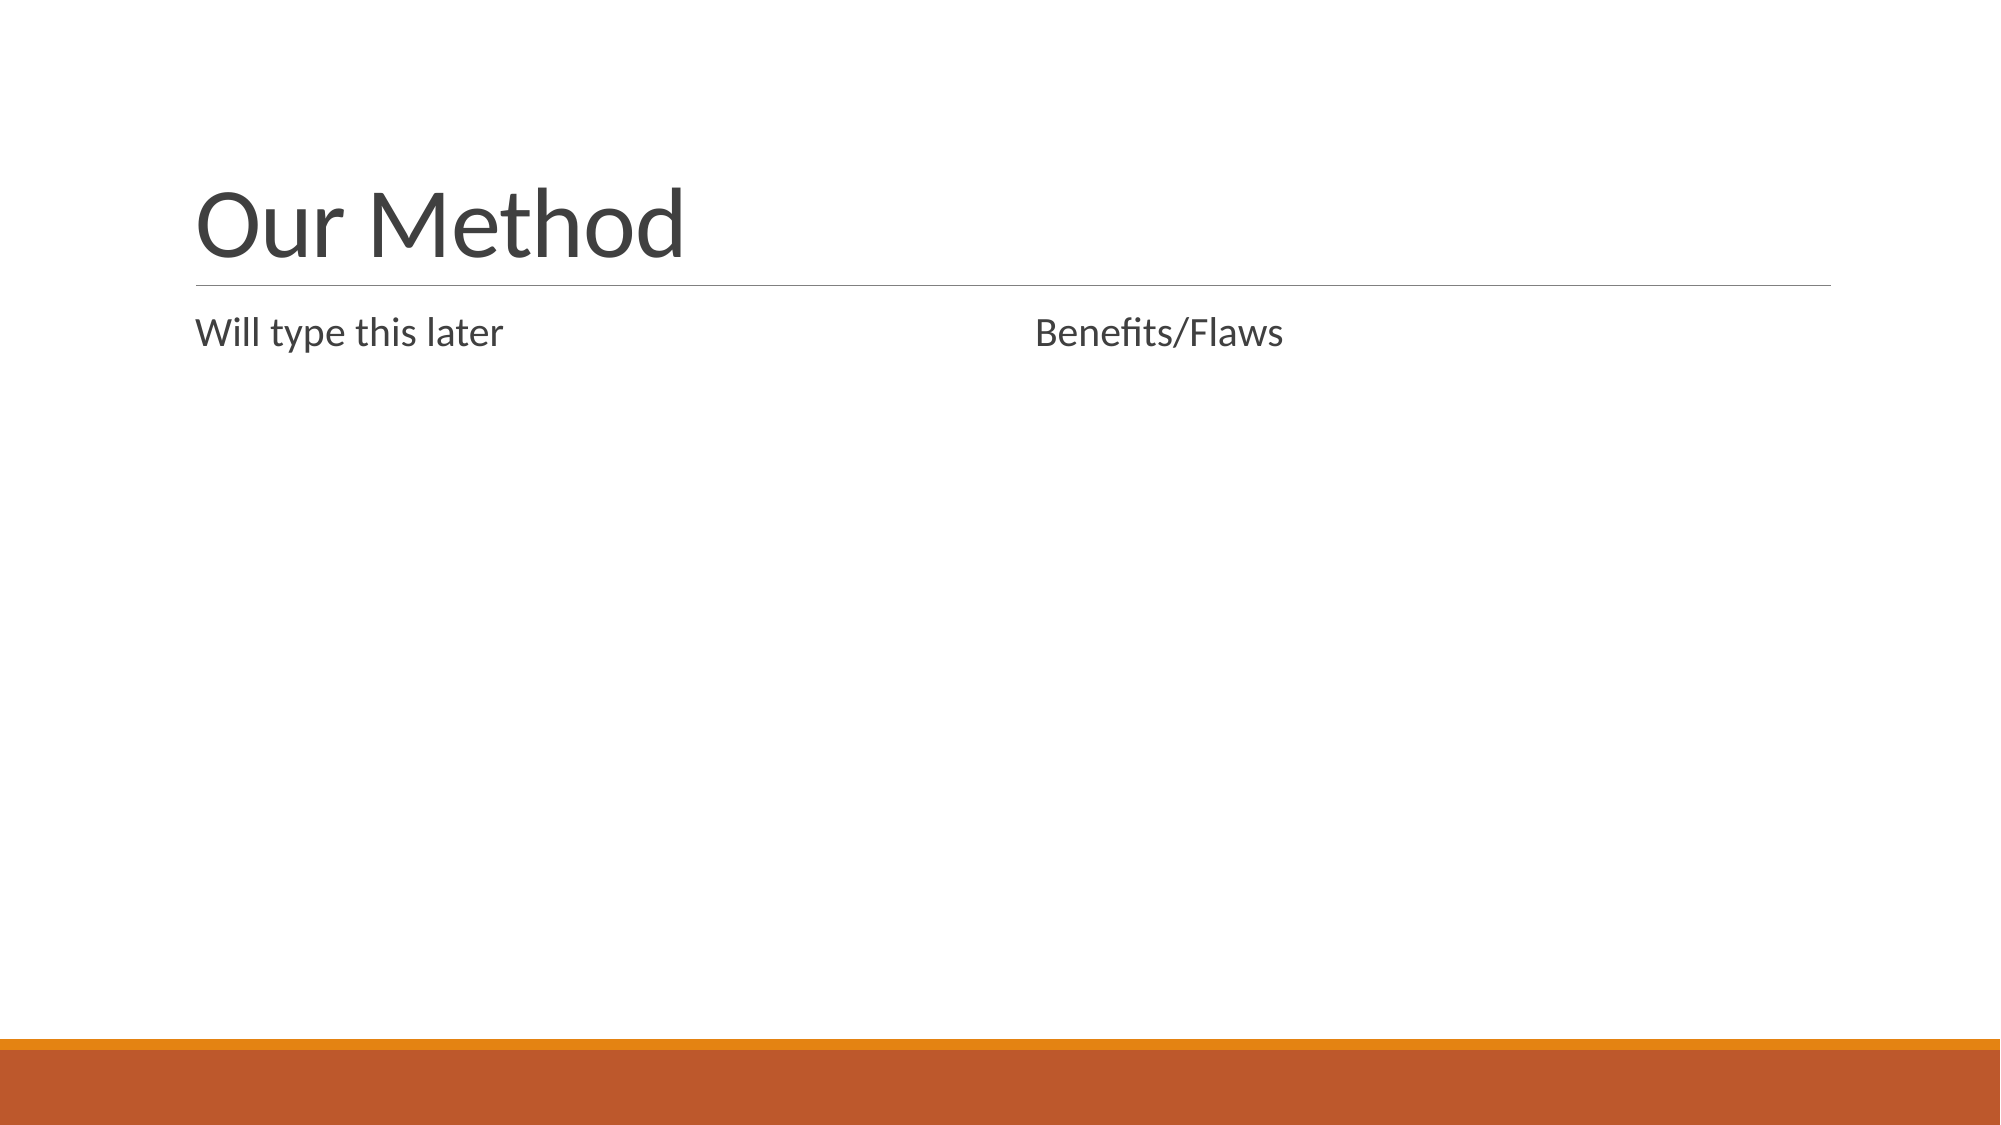

# Our Method
Will type this later
Benefits/Flaws